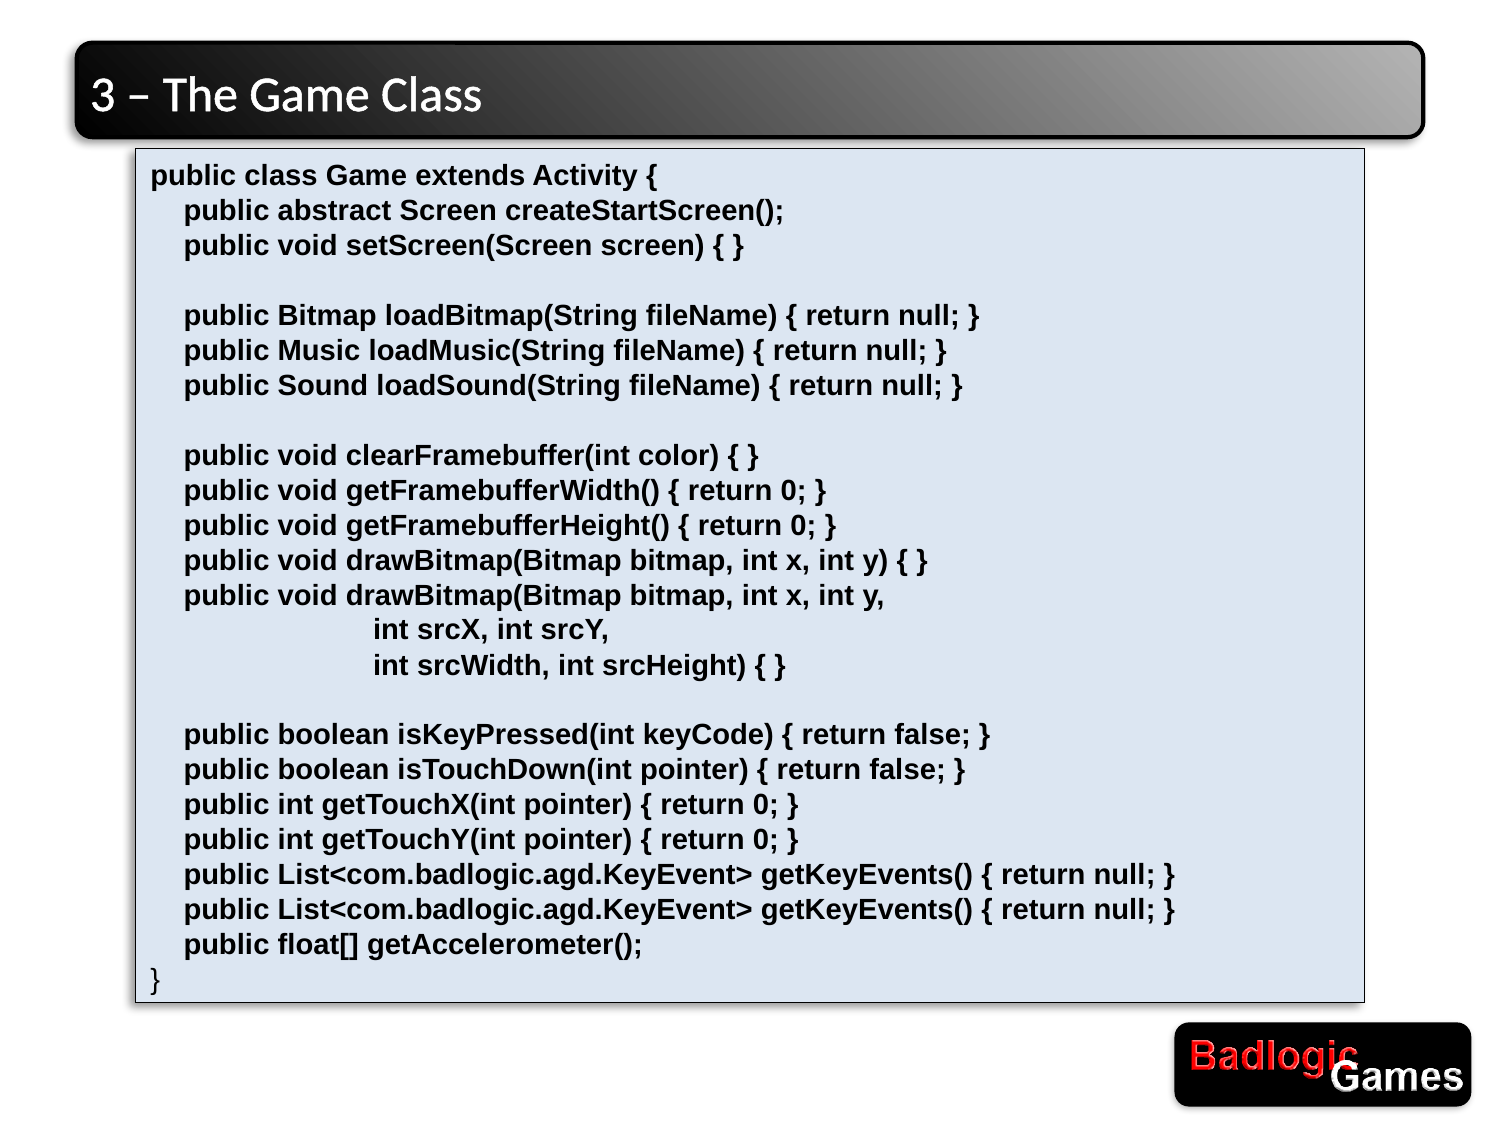

# 3 – The Game Class
public class Game extends Activity {
    public abstract Screen createStartScreen();
    public void setScreen(Screen screen) { }

    public Bitmap loadBitmap(String fileName) { return null; }
    public Music loadMusic(String fileName) { return null; }
    public Sound loadSound(String fileName) { return null; }

    public void clearFramebuffer(int color) { }
    public void getFramebufferWidth() { return 0; }
    public void getFramebufferHeight() { return 0; }
    public void drawBitmap(Bitmap bitmap, int x, int y) { }
    public void drawBitmap(Bitmap bitmap, int x, int y,
                           int srcX, int srcY,
                           int srcWidth, int srcHeight) { }

    public boolean isKeyPressed(int keyCode) { return false; }
    public boolean isTouchDown(int pointer) { return false; }
    public int getTouchX(int pointer) { return 0; }
    public int getTouchY(int pointer) { return 0; }
    public List<com.badlogic.agd.KeyEvent> getKeyEvents() { return null; }
    public List<com.badlogic.agd.KeyEvent> getKeyEvents() { return null; }
    public float[] getAccelerometer();
}